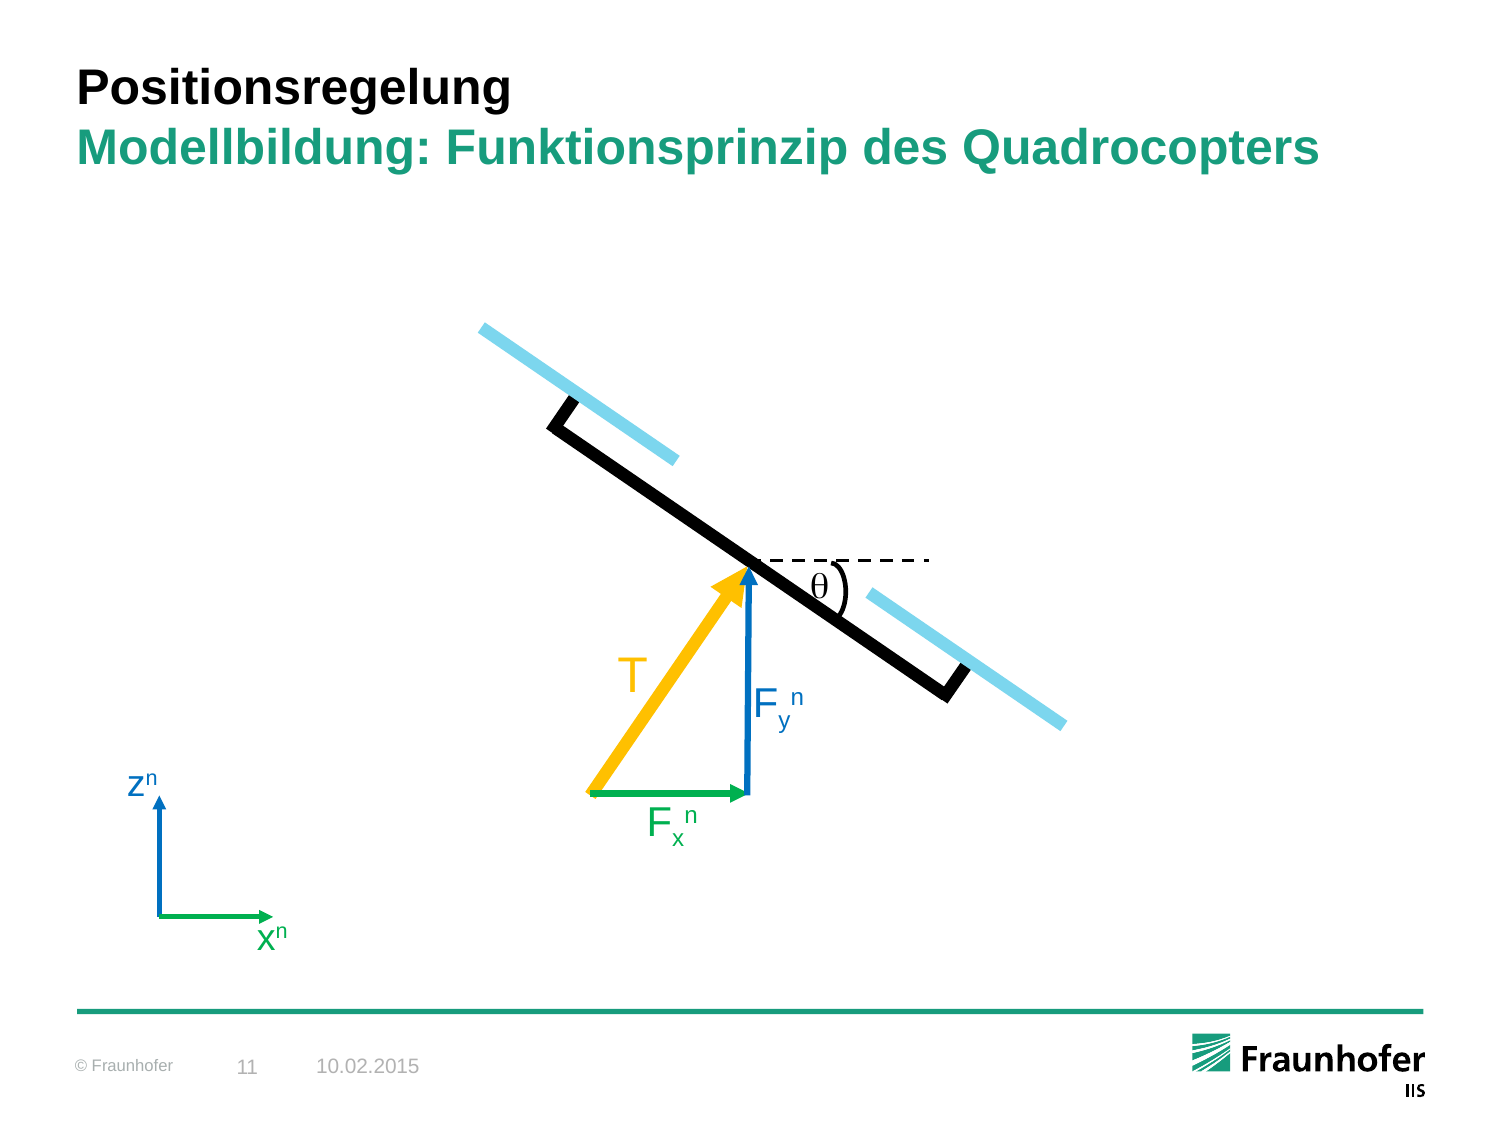

# Positionsregelung Modellbildung: Funktionsprinzip des Quadrocopters
T
θ

Fyn
zn
xn
Fxn
10.02.2015
11